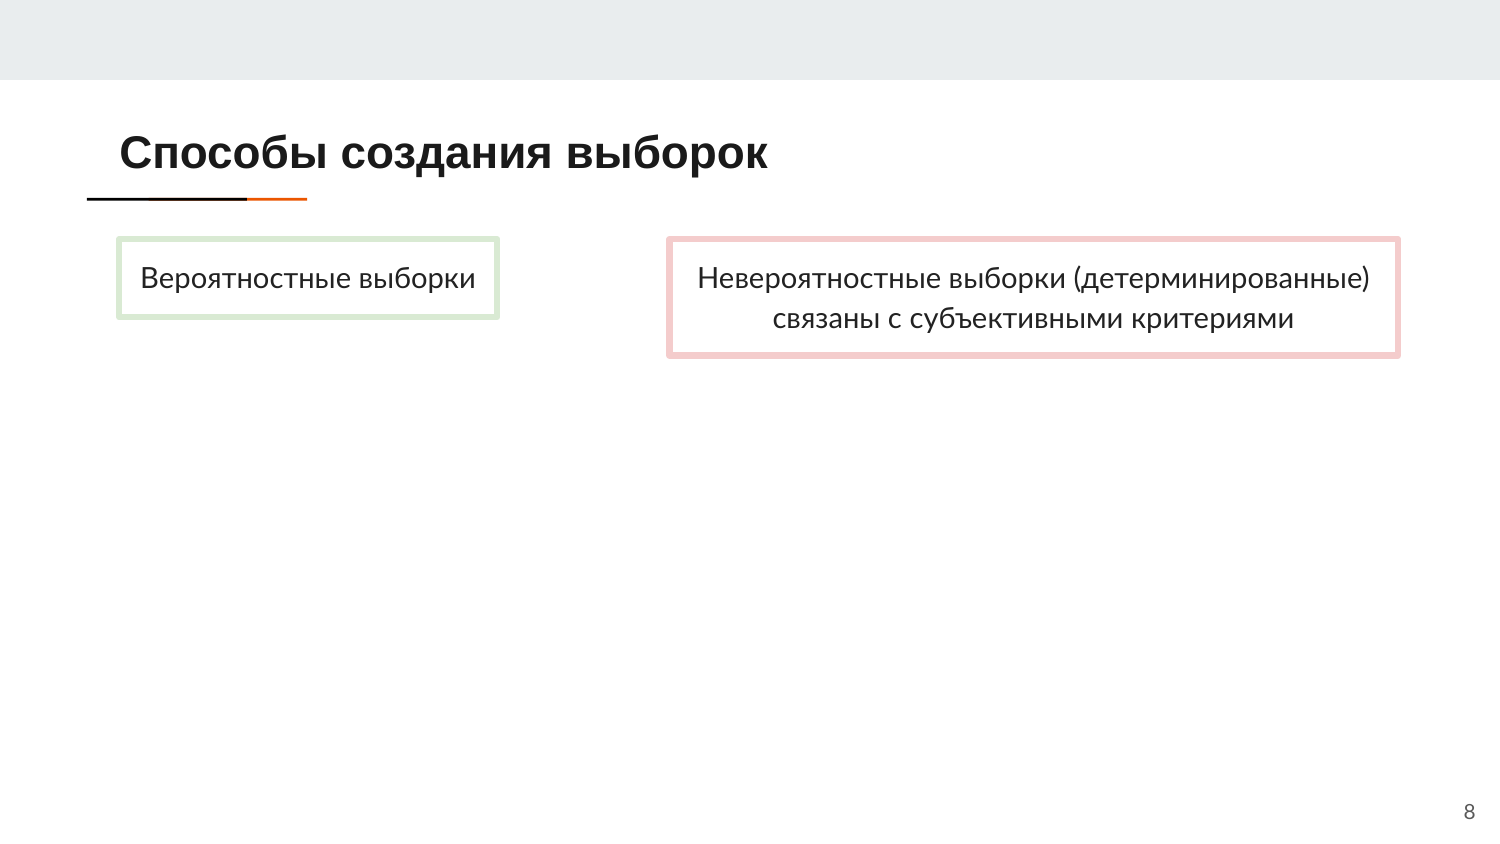

# Способы создания выборок
Вероятностные выборки
Невероятностные выборки (детерминированные)
связаны с субъективными критериями
8